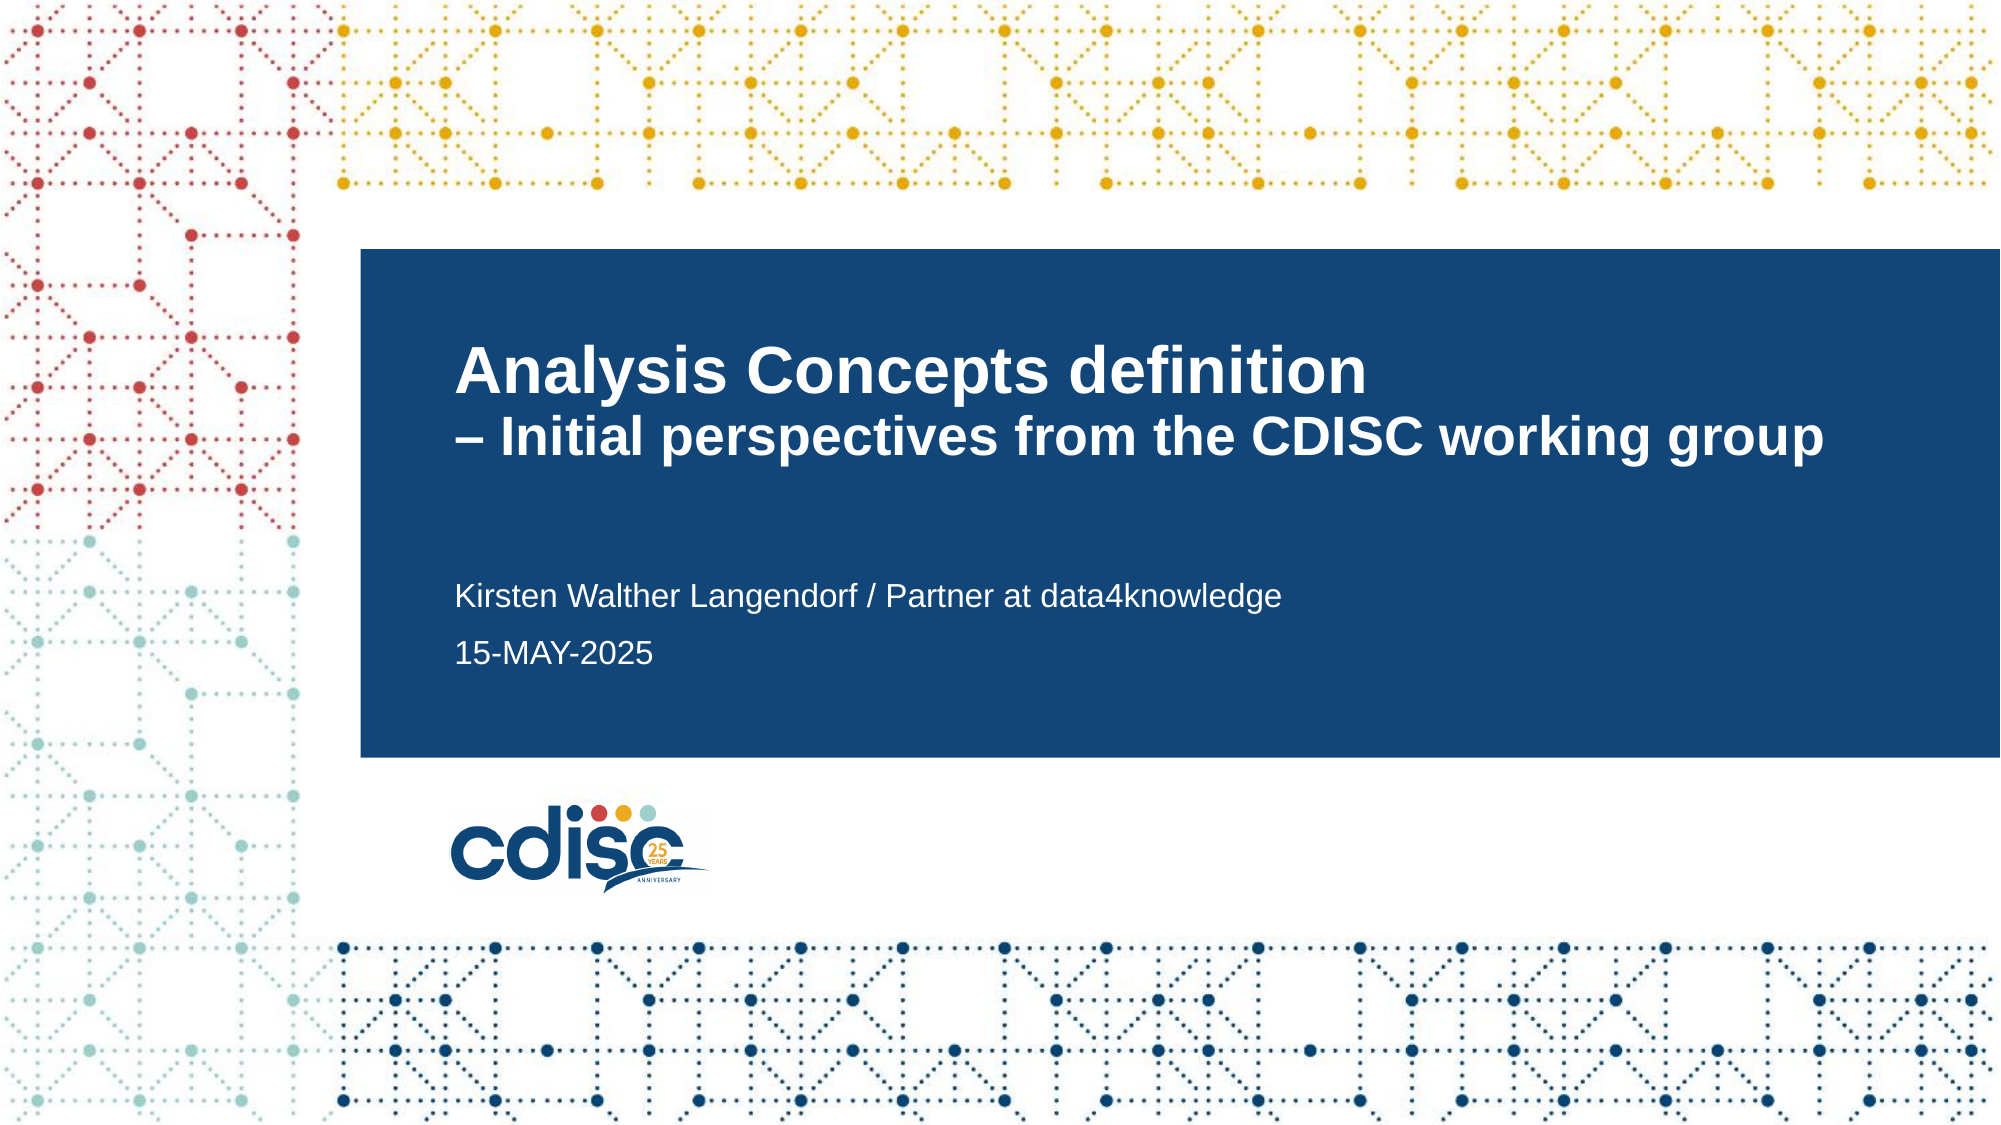

# Analysis Concepts definition – Initial perspectives from the CDISC working group
Kirsten Walther Langendorf / Partner at data4knowledge
15-MAY-2025